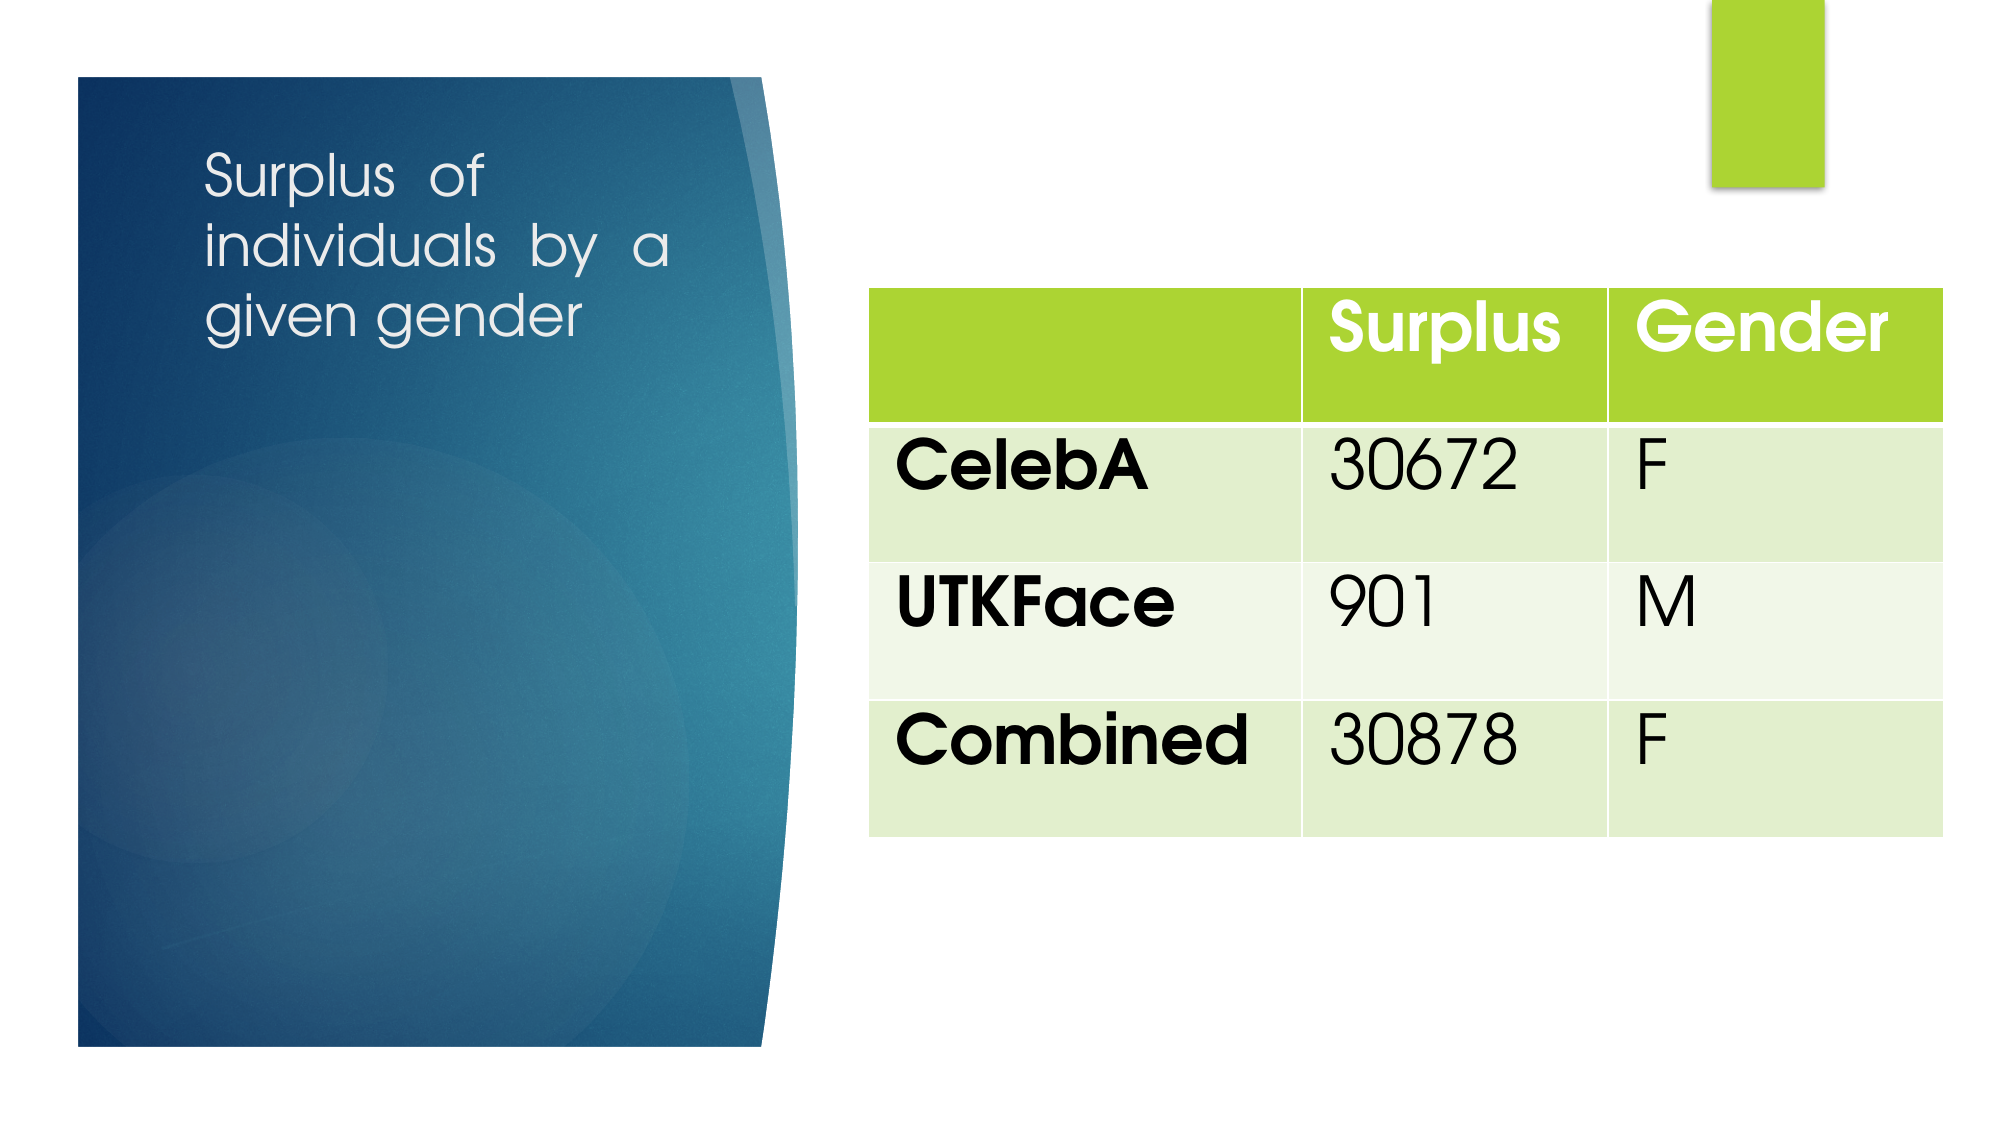

# Surplus  of  individuals  by  a given gender
|  | Surplus | Gender |
| --- | --- | --- |
| CelebA | 30672 | F |
| UTKFace | 901 | M |
| Combined | 30878 | F |